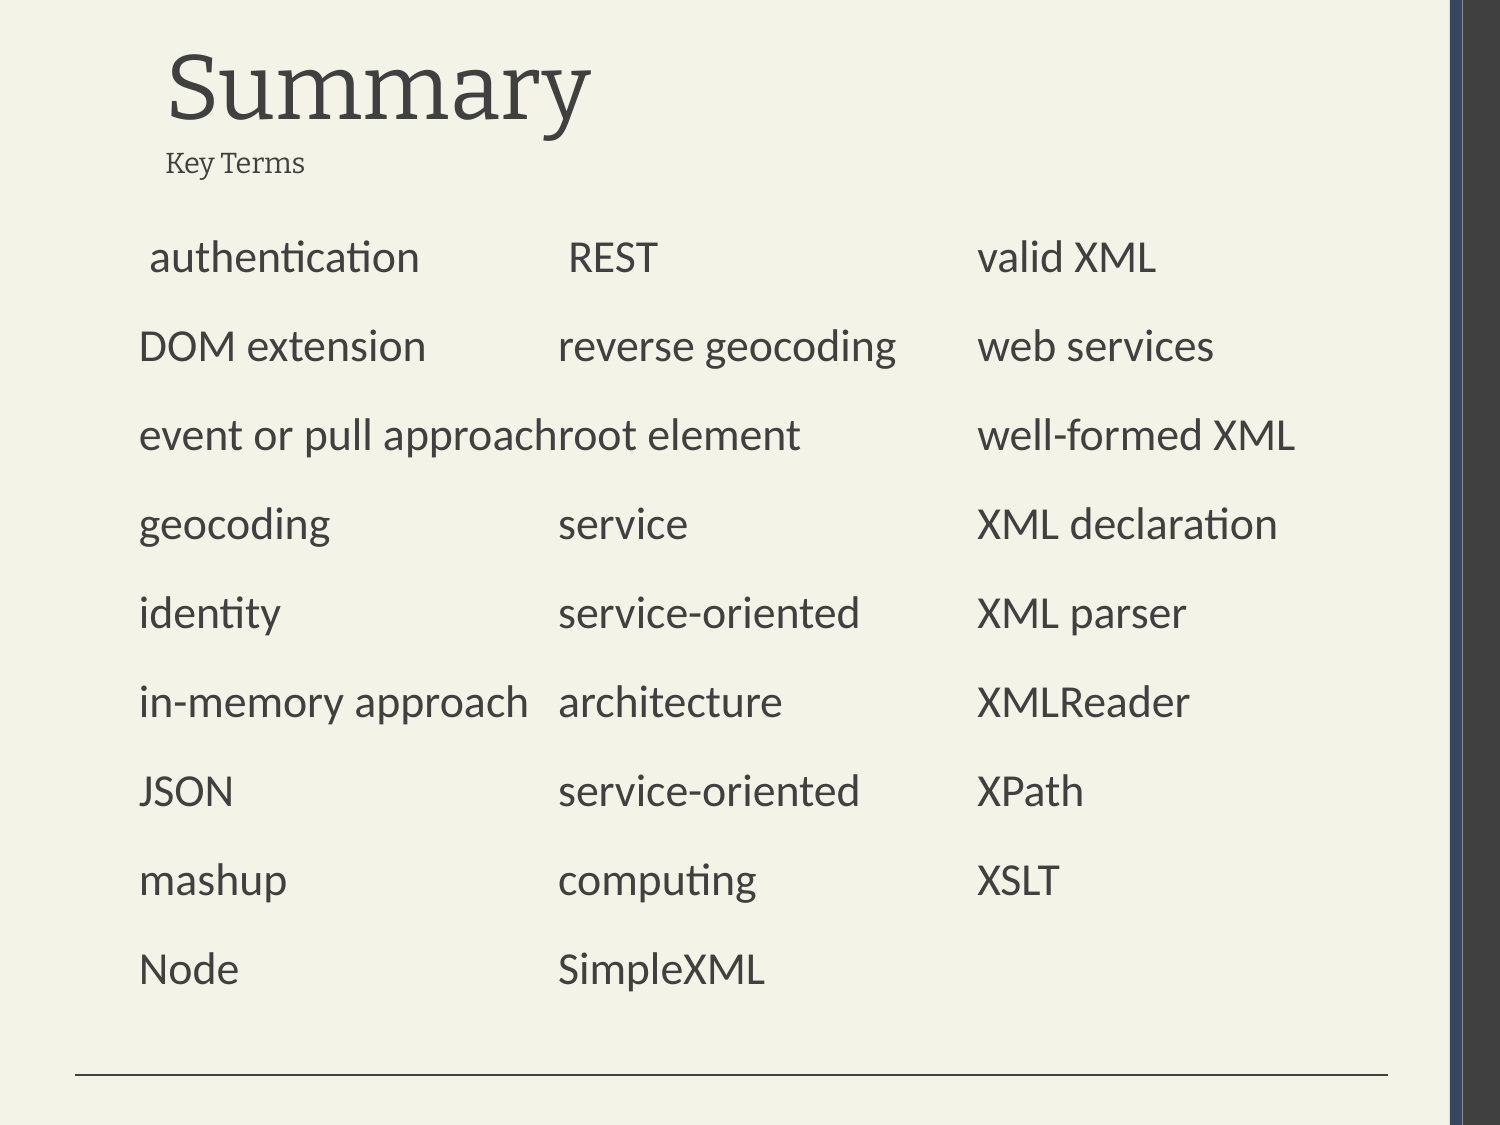

# Summary
Key Terms
 authentication
DOM extension
event or pull approach
geocoding
identity
in-memory approach
JSON
mashup
Node
 REST
reverse geocoding
root element
service
service-oriented
architecture
service-oriented
computing
SimpleXML
valid XML
web services
well-formed XML
XML declaration
XML parser
XMLReader
XPath
XSLT